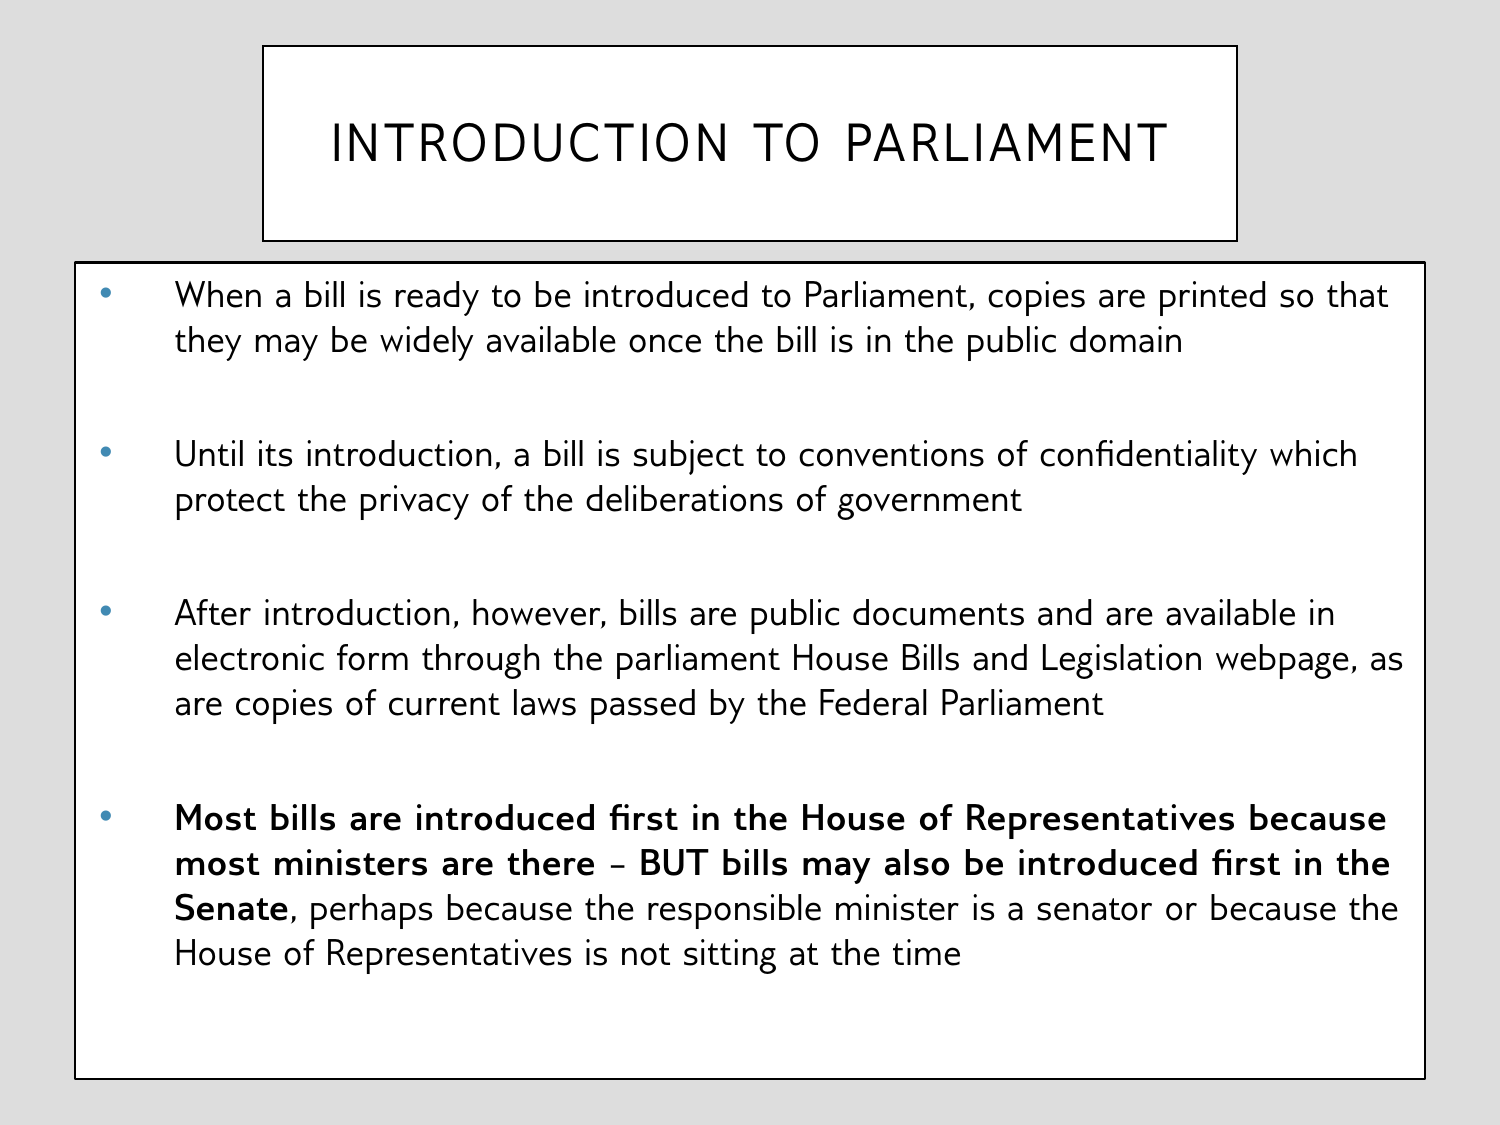

# Introduction to Parliament
When a bill is ready to be introduced to Parliament, copies are printed so that they may be widely available once the bill is in the public domain

Until its introduction, a bill is subject to conventions of confidentiality which protect the privacy of the deliberations of government

After introduction, however, bills are public documents and are available in electronic form through the parliament House Bills and Legislation webpage, as are copies of current laws passed by the Federal Parliament

Most bills are introduced first in the House of Representatives because most ministers are there – BUT bills may also be introduced first in the Senate, perhaps because the responsible minister is a senator or because the House of Representatives is not sitting at the time